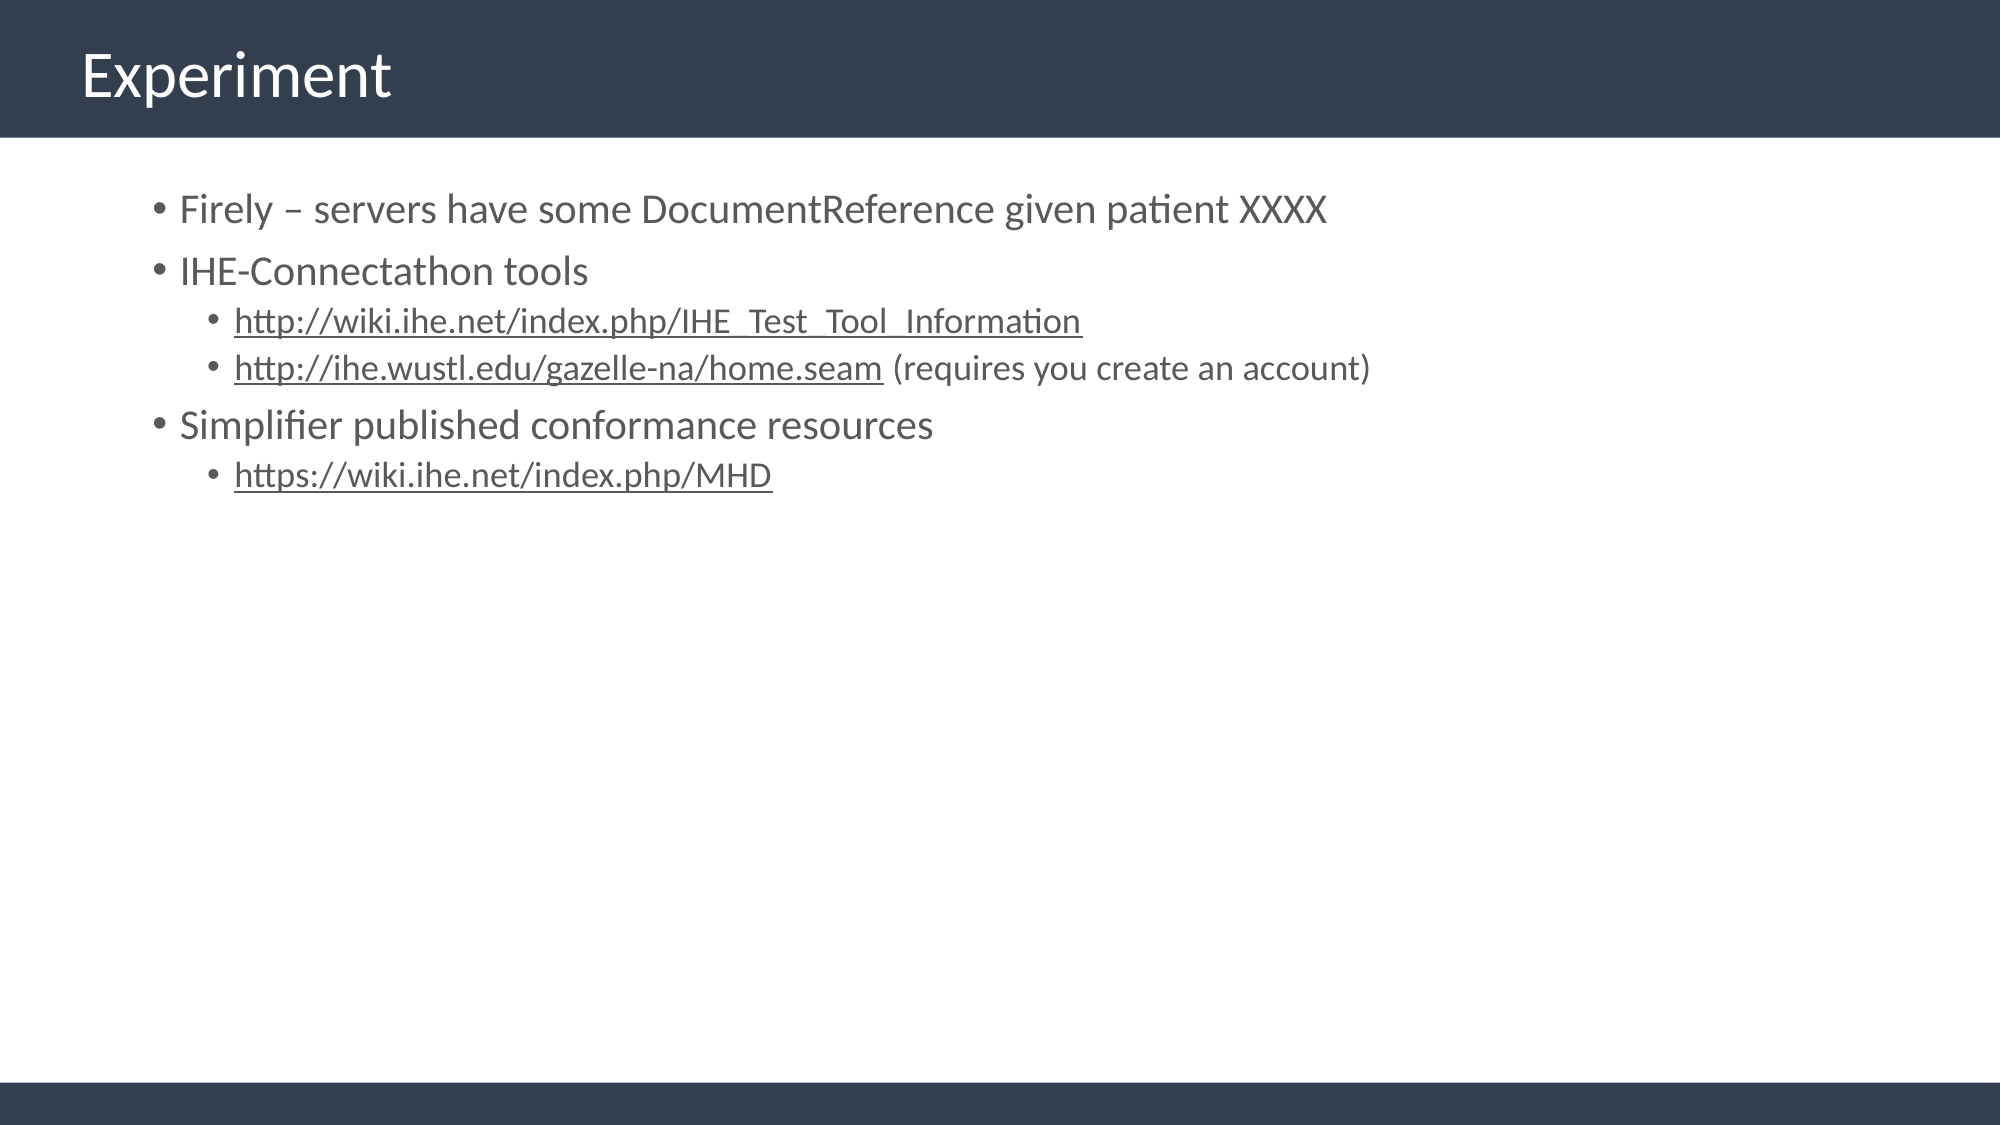

# Experiment
Firely – servers have some DocumentReference given patient XXXX
IHE-Connectathon tools
http://wiki.ihe.net/index.php/IHE_Test_Tool_Information
http://ihe.wustl.edu/gazelle-na/home.seam (requires you create an account)
Simplifier published conformance resources
https://wiki.ihe.net/index.php/MHD